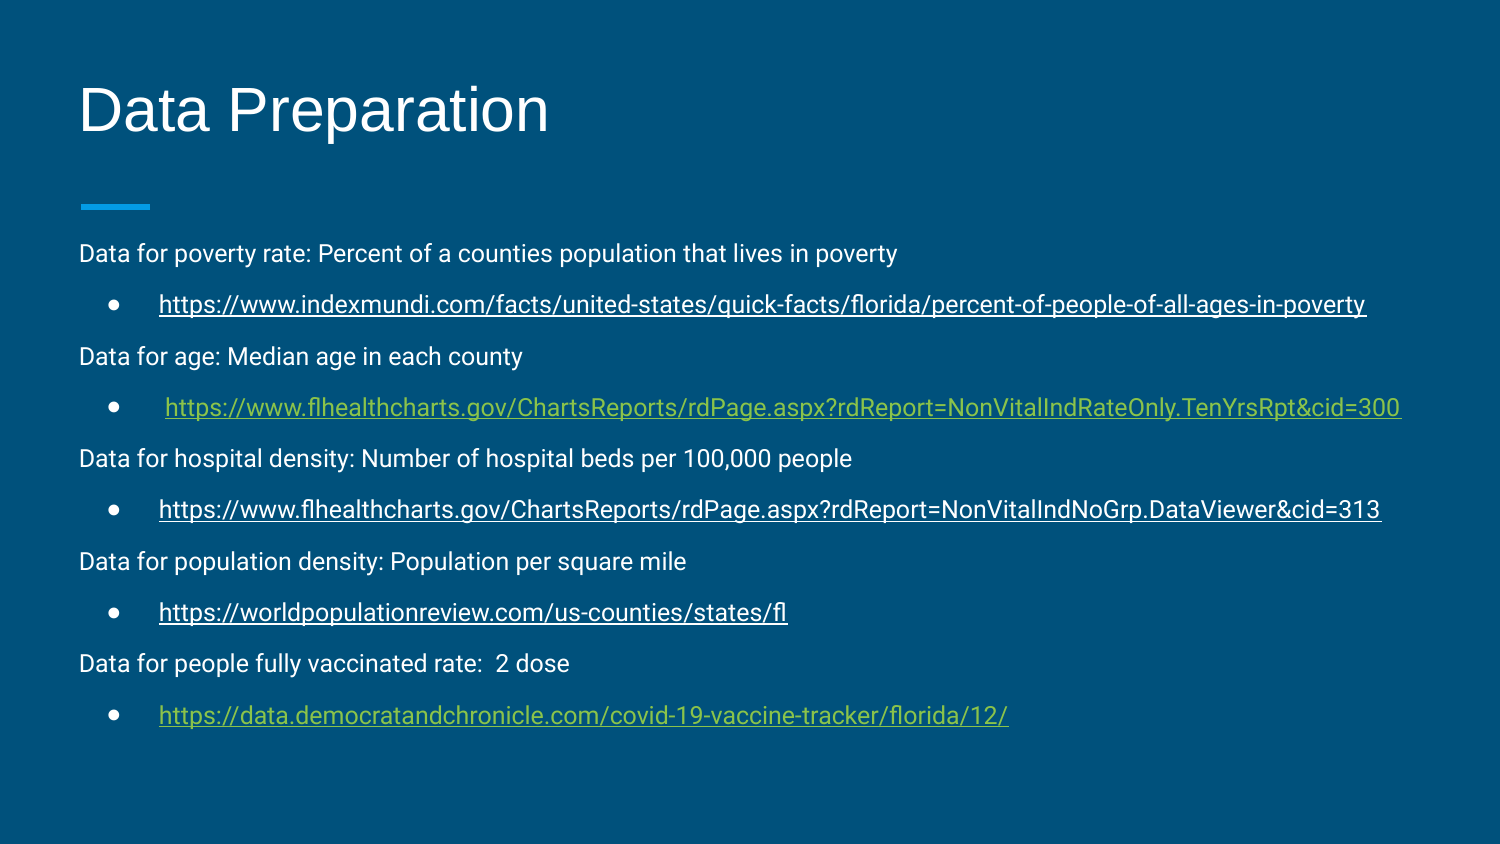

# Data Preparation
Data for poverty rate: Percent of a counties population that lives in poverty
https://www.indexmundi.com/facts/united-states/quick-facts/florida/percent-of-people-of-all-ages-in-poverty
Data for age: Median age in each county
 https://www.flhealthcharts.gov/ChartsReports/rdPage.aspx?rdReport=NonVitalIndRateOnly.TenYrsRpt&cid=300
Data for hospital density: Number of hospital beds per 100,000 people
https://www.flhealthcharts.gov/ChartsReports/rdPage.aspx?rdReport=NonVitalIndNoGrp.DataViewer&cid=313
Data for population density: Population per square mile
https://worldpopulationreview.com/us-counties/states/fl
Data for people fully vaccinated rate:  2 dose
https://data.democratandchronicle.com/covid-19-vaccine-tracker/florida/12/